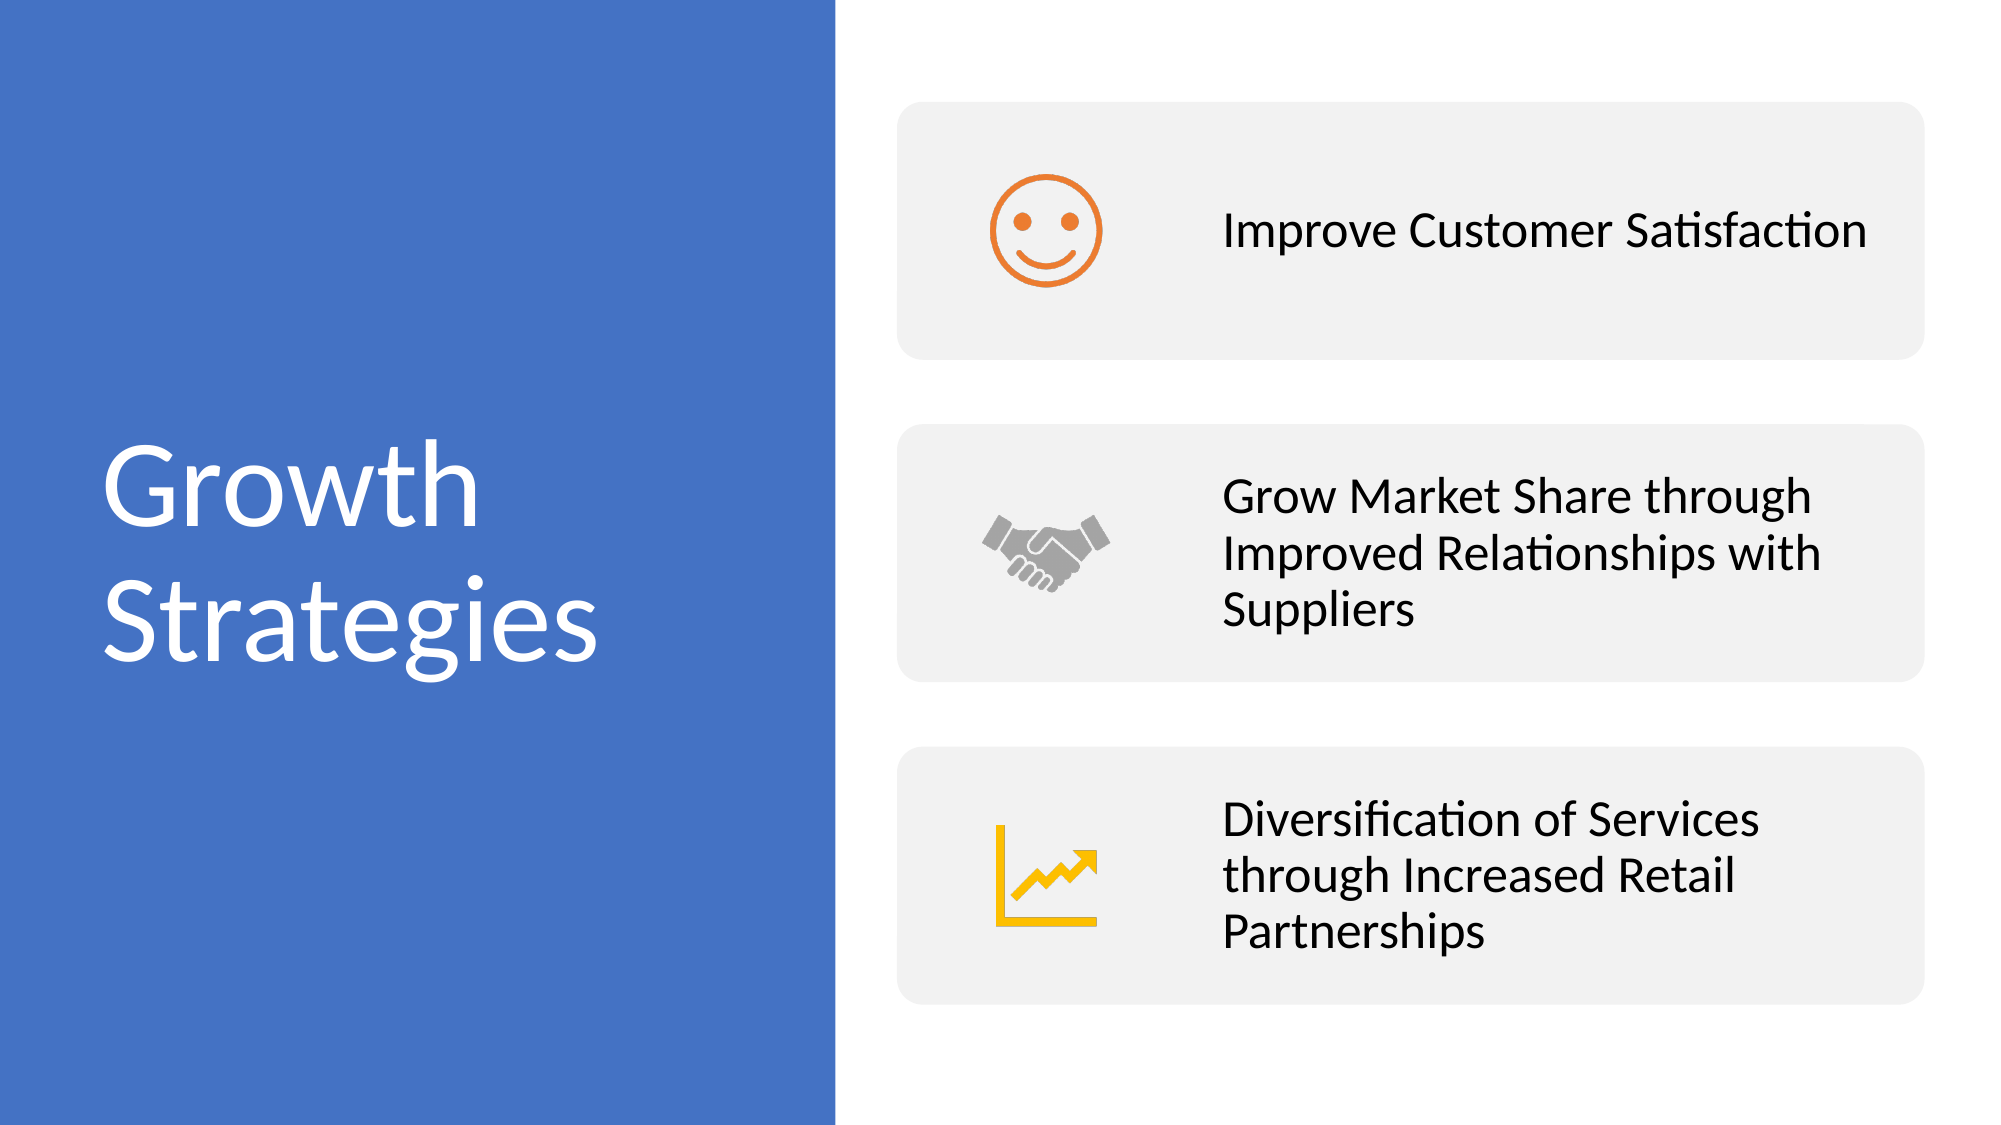

# Growth Strategies
Improve Customer Satisfaction
Grow Market Share through Improved Relationships with Suppliers
Diversification of Services through Increased Retail Partnerships